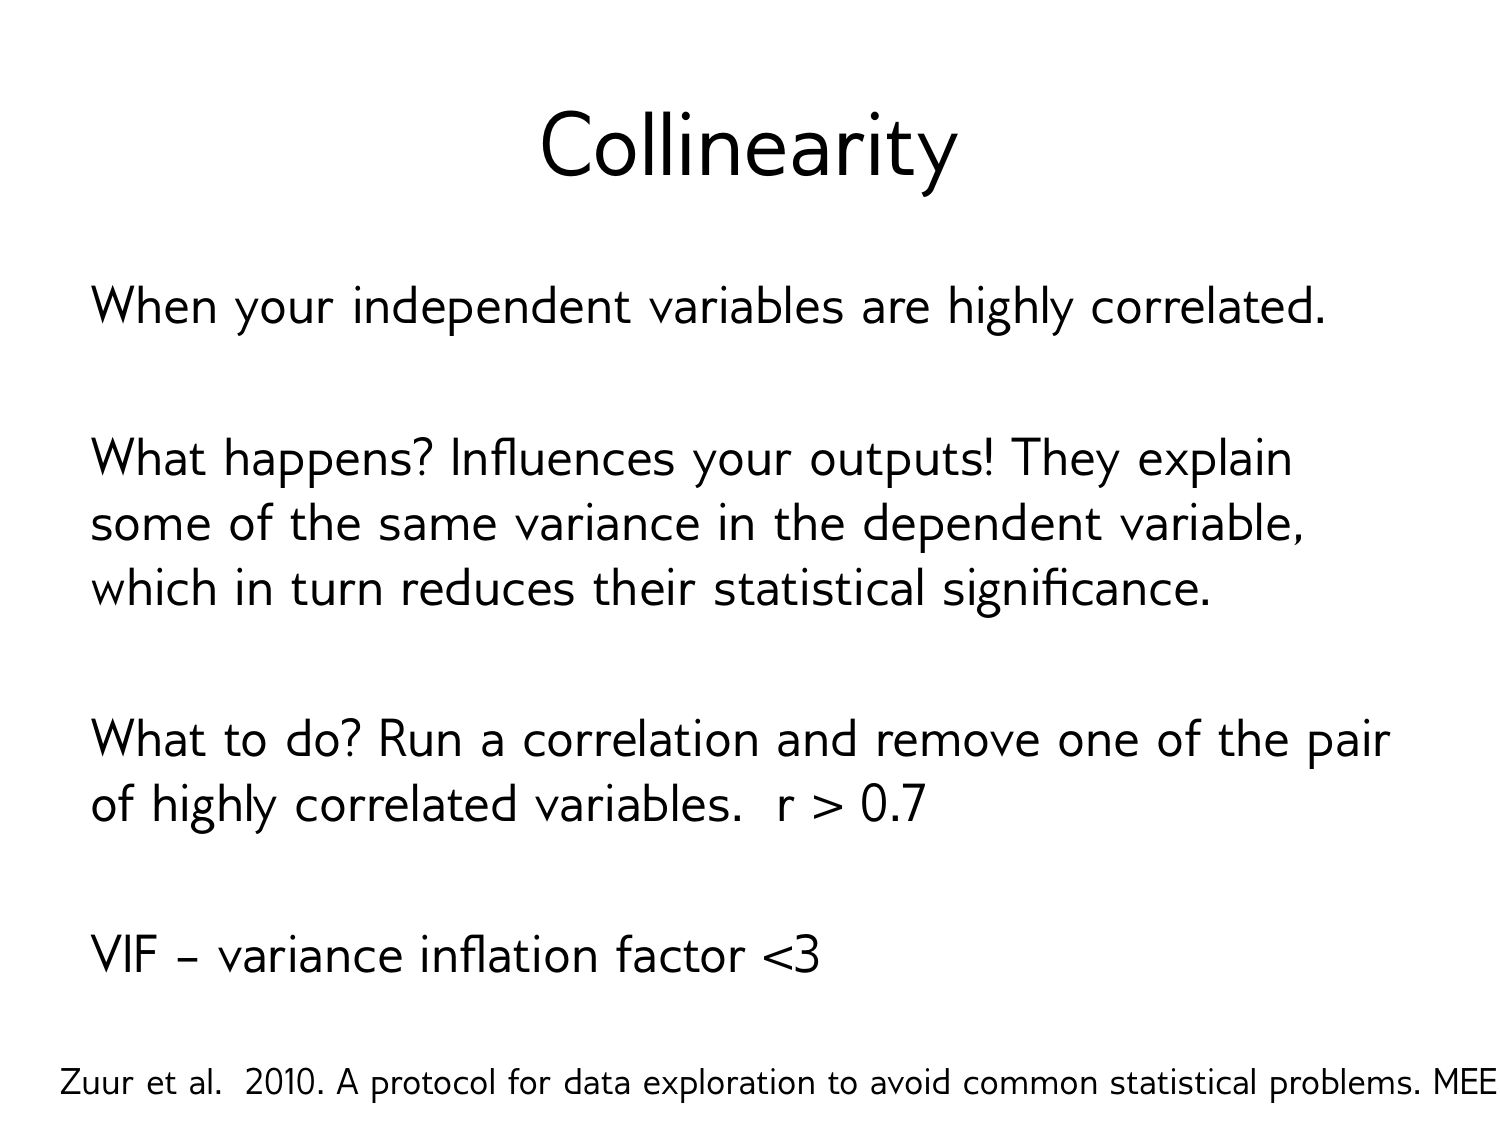

# Collinearity
When your independent variables are highly correlated.

What happens? Influences your outputs! They explain some of the same variance in the dependent variable, which in turn reduces their statistical significance.

What to do? Run a correlation and remove one of the pair of highly correlated variables.  r > 0.7

VIF – variance inflation factor <3

Zuur et al.  2010. A protocol for data exploration to avoid common statistical problems. MEE